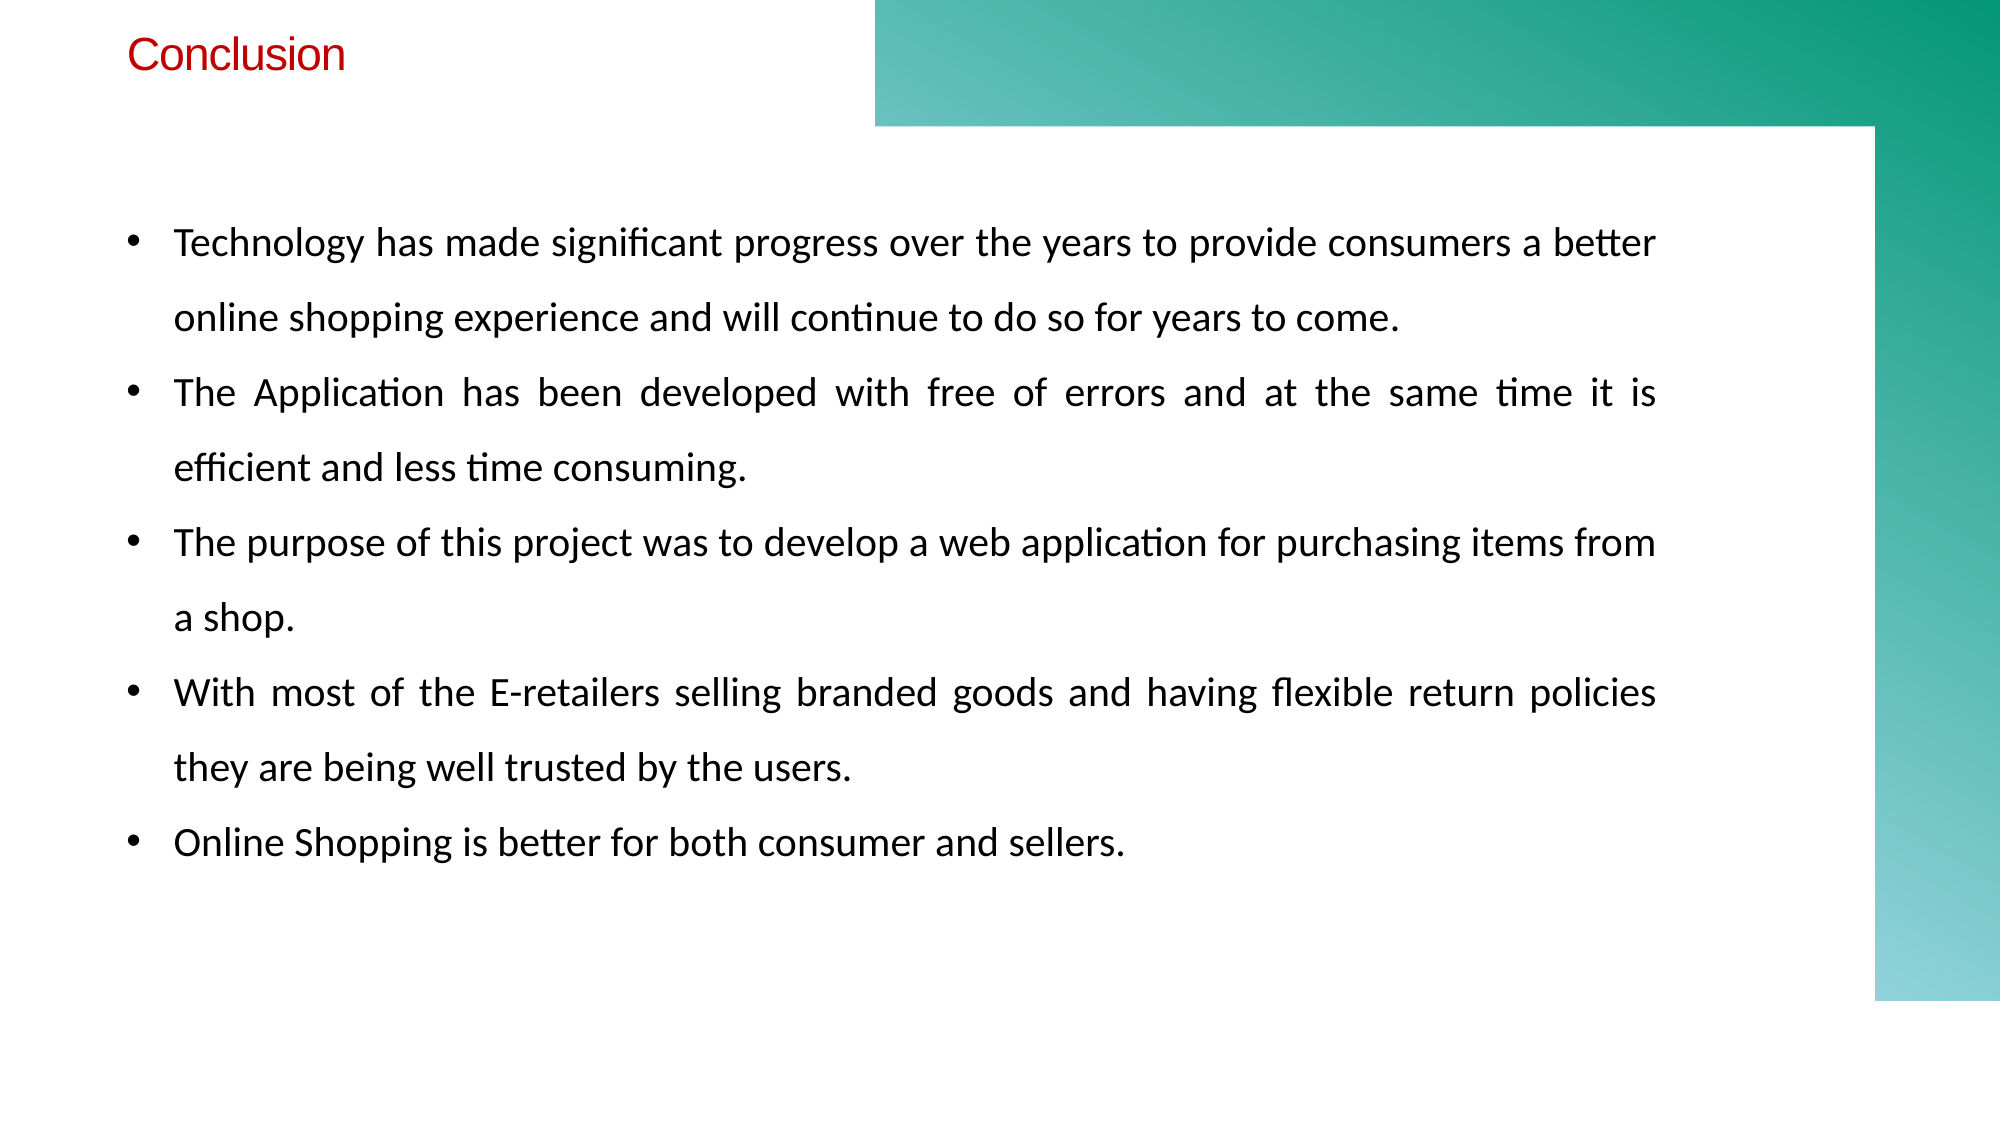

# Conclusion
Technology has made significant progress over the years to provide consumers a better online shopping experience and will continue to do so for years to come.
The Application has been developed with free of errors and at the same time it is efficient and less time consuming.
The purpose of this project was to develop a web application for purchasing items from a shop.
With most of the E-retailers selling branded goods and having flexible return policies they are being well trusted by the users.
Online Shopping is better for both consumer and sellers.